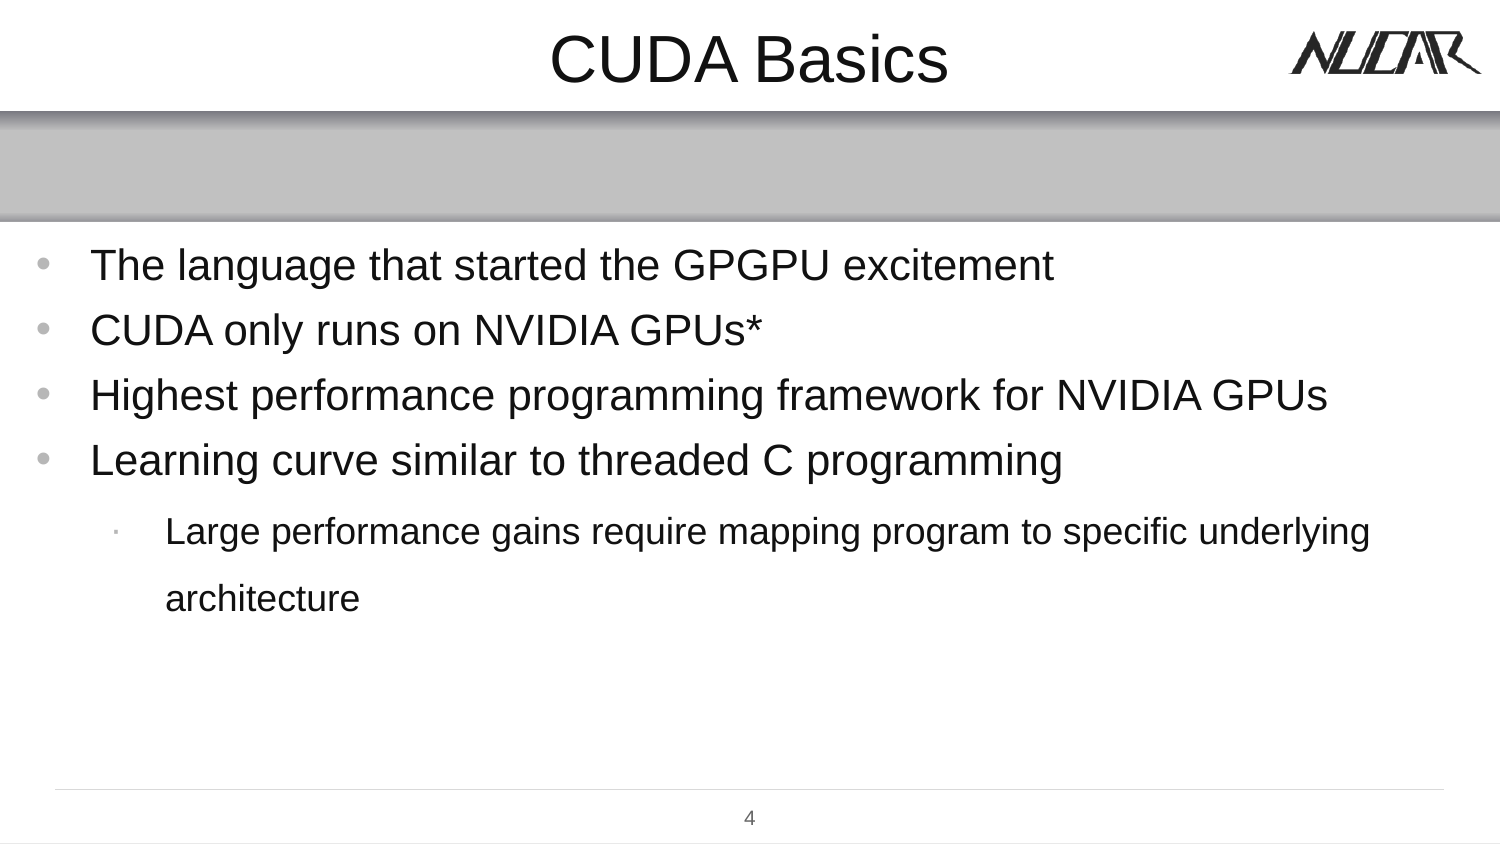

# CUDA Basics
The language that started the GPGPU excitement
CUDA only runs on NVIDIA GPUs*
Highest performance programming framework for NVIDIA GPUs
Learning curve similar to threaded C programming
Large performance gains require mapping program to specific underlying architecture
4